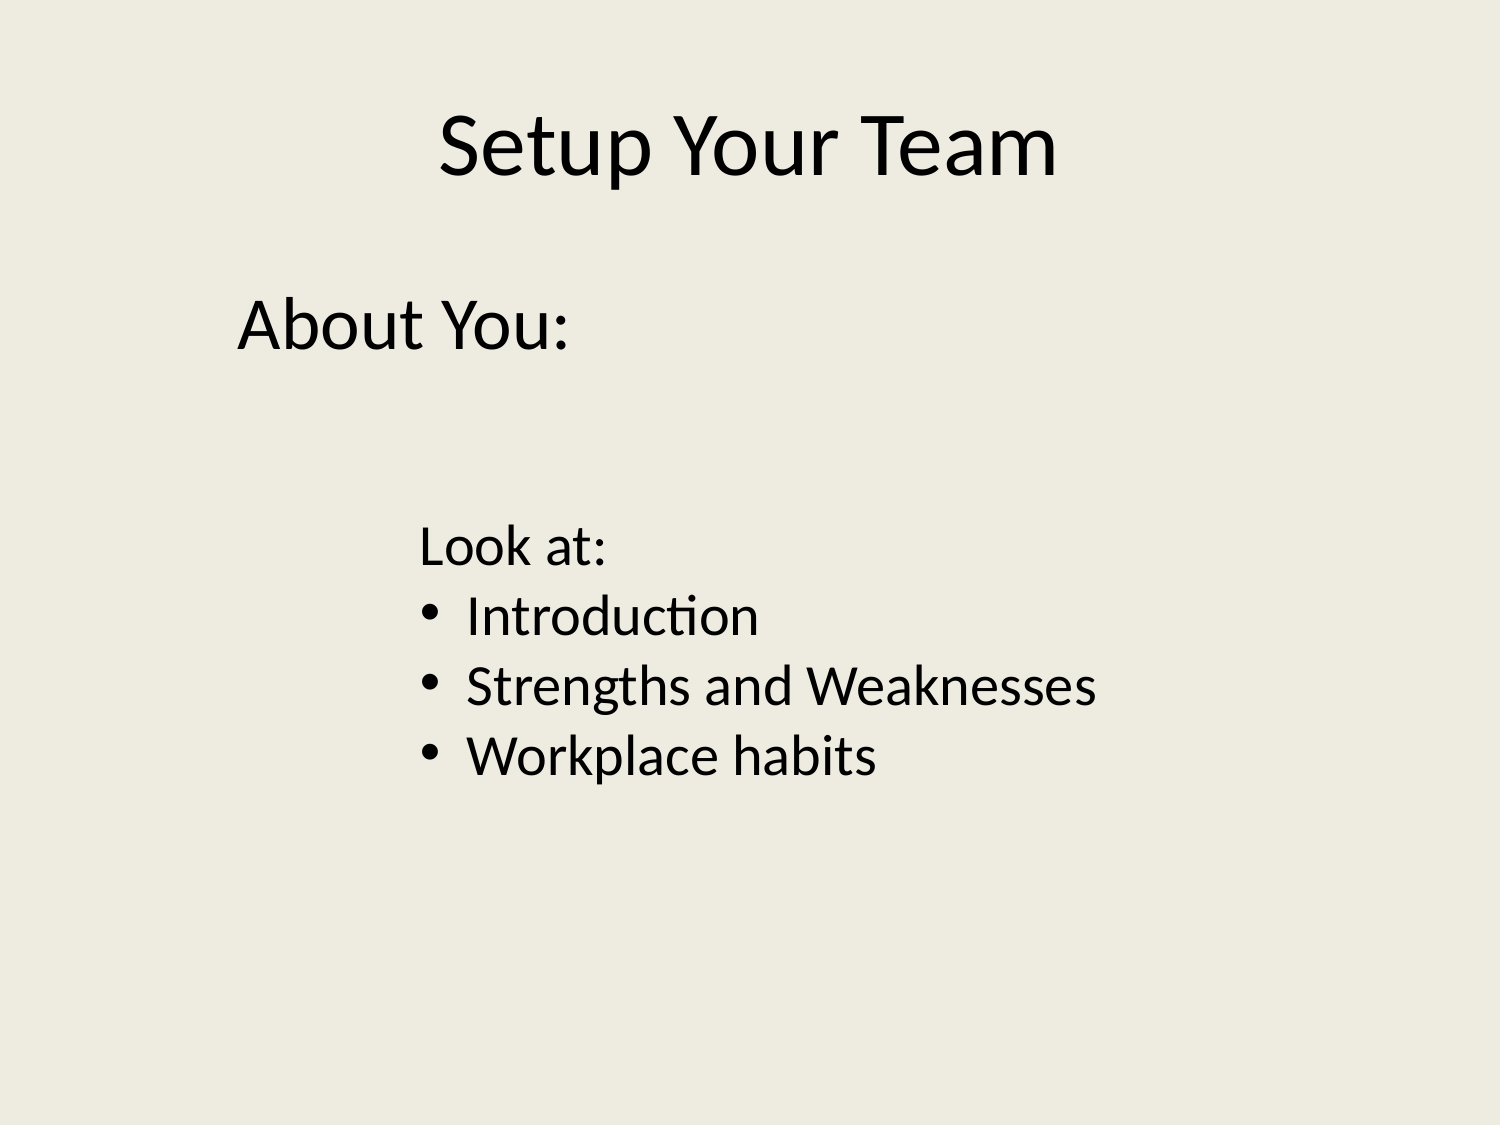

# Setup Your Team
About You:

Look at:
Introduction
Strengths and Weaknesses
Workplace habits